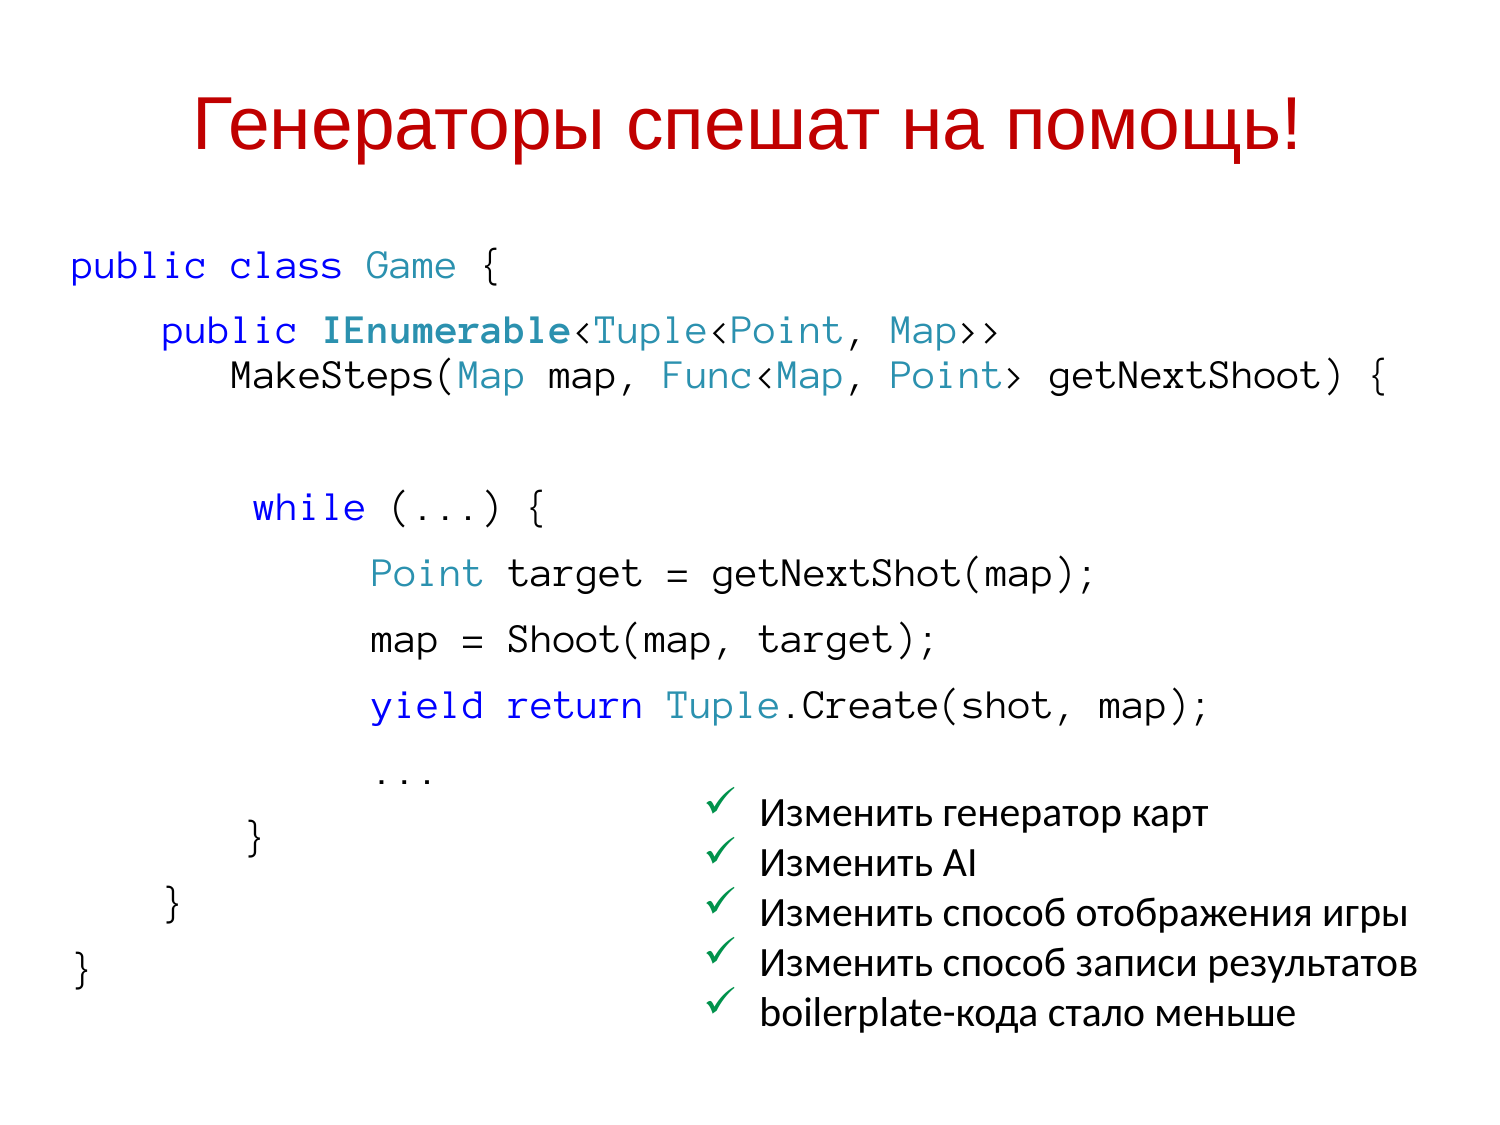

# Генераторы спешат на помощь!
public class Game {
    public IEnumerable<Tuple<Point, Map>>
       MakeSteps(Map map, Func<Map, Point> getNextShoot) {

        while (...) {
		Point target = getNextShot(map);
		map = Shoot(map, target);
        	yield return Tuple.Create(shot, map);
        	...
	 }
    }
}
Изменить генератор карт
Изменить AI
Изменить способ отображения игры
Изменить способ записи результатов
boilerplate-кода стало меньше